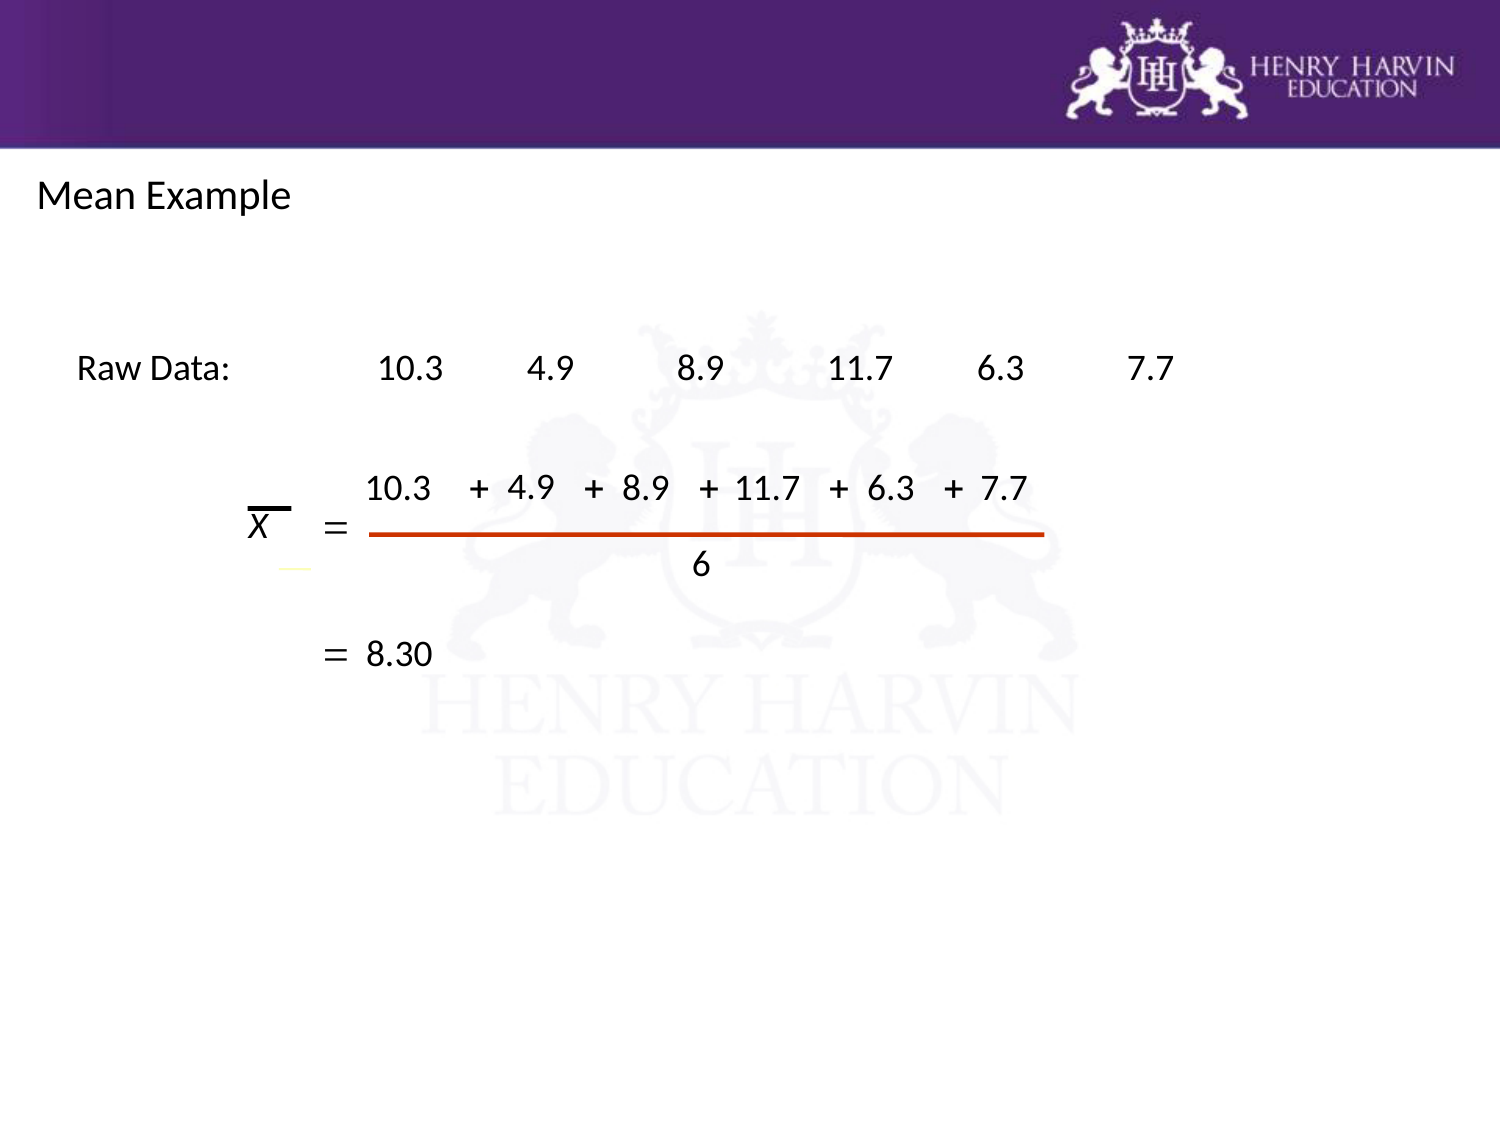

# Mean Example
Raw Data:	10.3	4.9	8.9	11.7	6.3	7.7
4.9
10.3
+
+
8.9
+
11.7
+
6.3
+
7.7
X
=

6

=
8.30